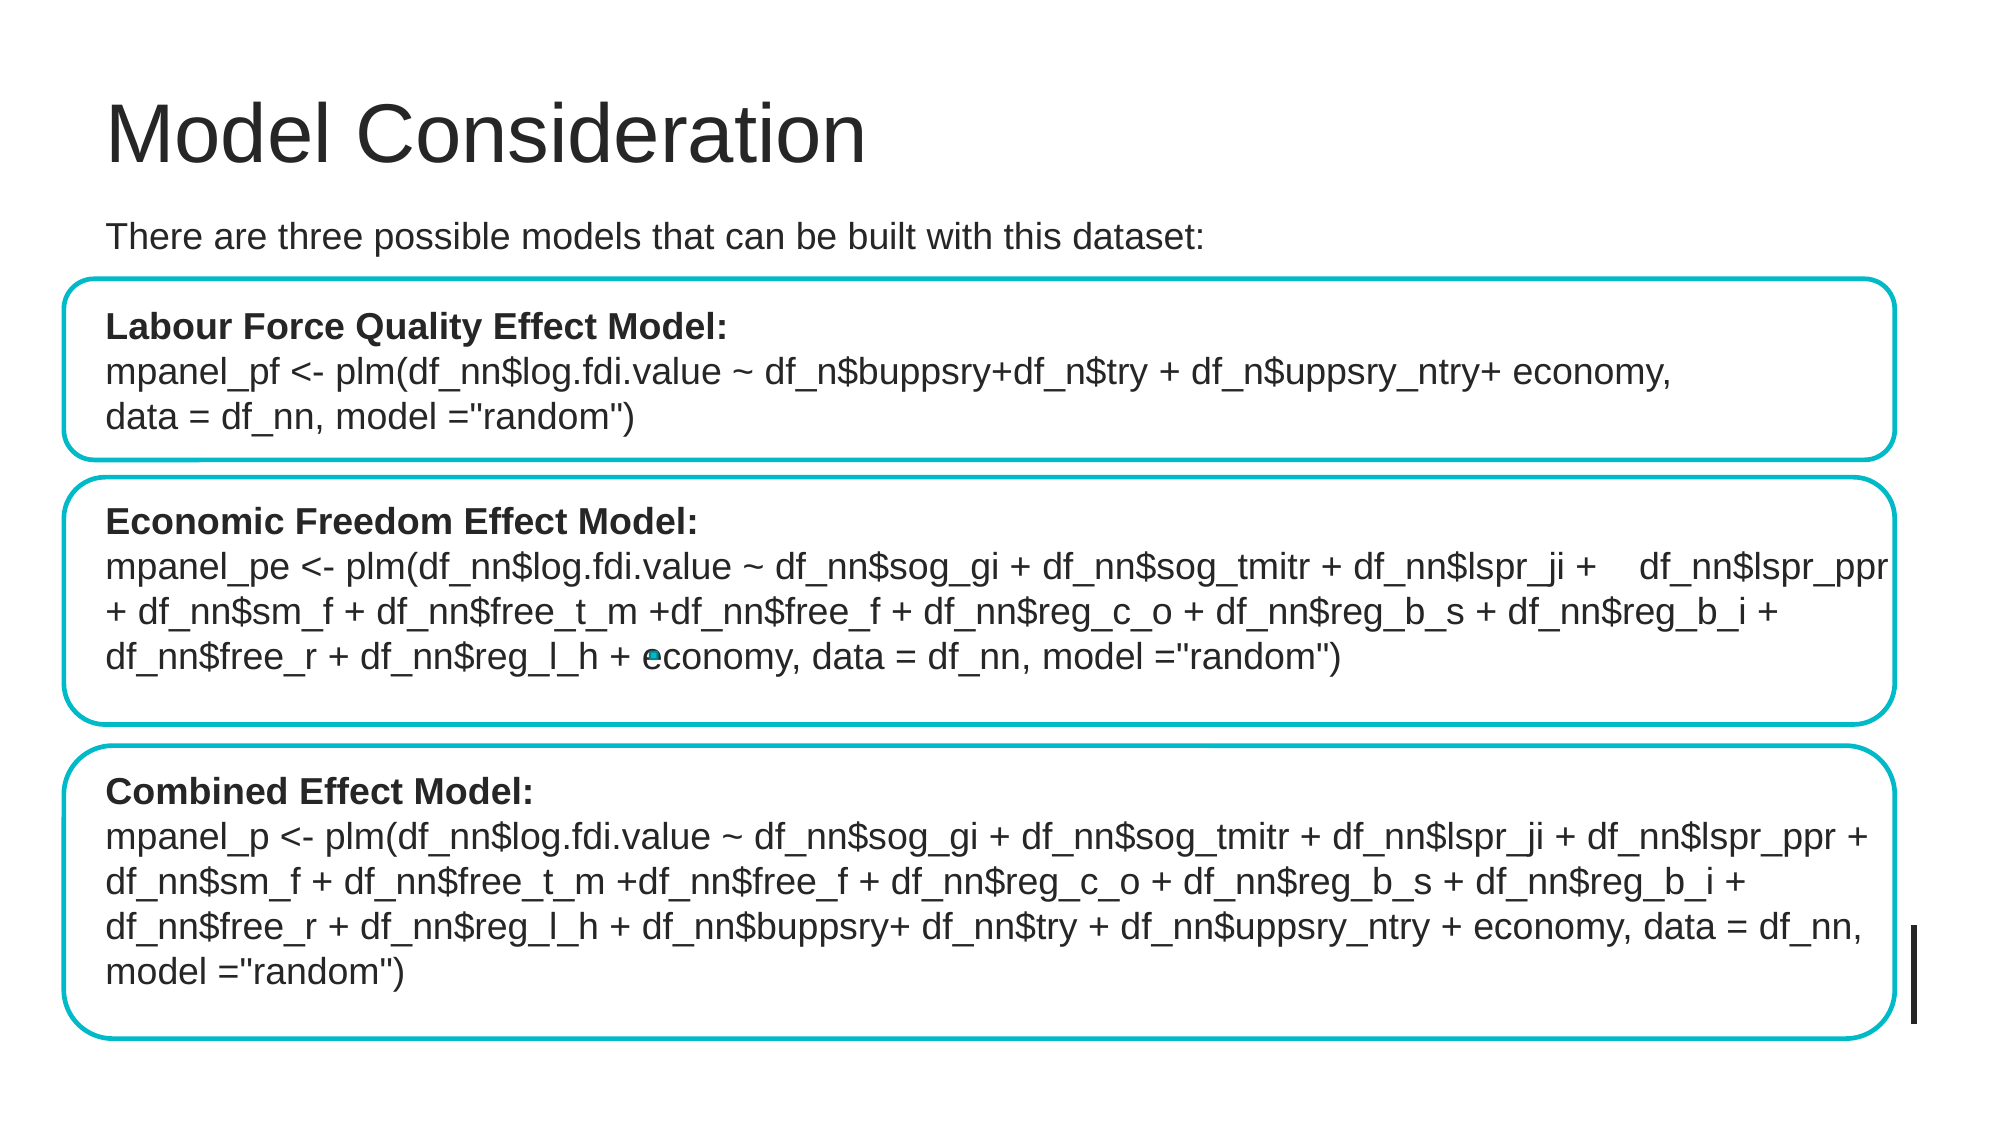

Model Consideration
There are three possible models that can be built with this dataset:

Labour Force Quality Effect Model:
mpanel_pf <- plm(df_nn$log.fdi.value ~ df_n$buppsry+df_n$try + df_n$uppsry_ntry+ economy,
data = df_nn, model ="random")

Economic Freedom Effect Model:
mpanel_pe <- plm(df_nn$log.fdi.value ~ df_nn$sog_gi + df_nn$sog_tmitr + df_nn$lspr_ji +    df_nn$lspr_ppr + df_nn$sm_f + df_nn$free_t_m +df_nn$free_f + df_nn$reg_c_o + df_nn$reg_b_s + df_nn$reg_b_i + df_nn$free_r + df_nn$reg_l_h + economy, data = df_nn, model ="random")

Combined Effect Model:
mpanel_p <- plm(df_nn$log.fdi.value ~ df_nn$sog_gi + df_nn$sog_tmitr + df_nn$lspr_ji + df_nn$lspr_ppr + df_nn$sm_f + df_nn$free_t_m +df_nn$free_f + df_nn$reg_c_o + df_nn$reg_b_s + df_nn$reg_b_i + df_nn$free_r + df_nn$reg_l_h + df_nn$buppsry+ df_nn$try + df_nn$uppsry_ntry + economy, data = df_nn, model ="random")